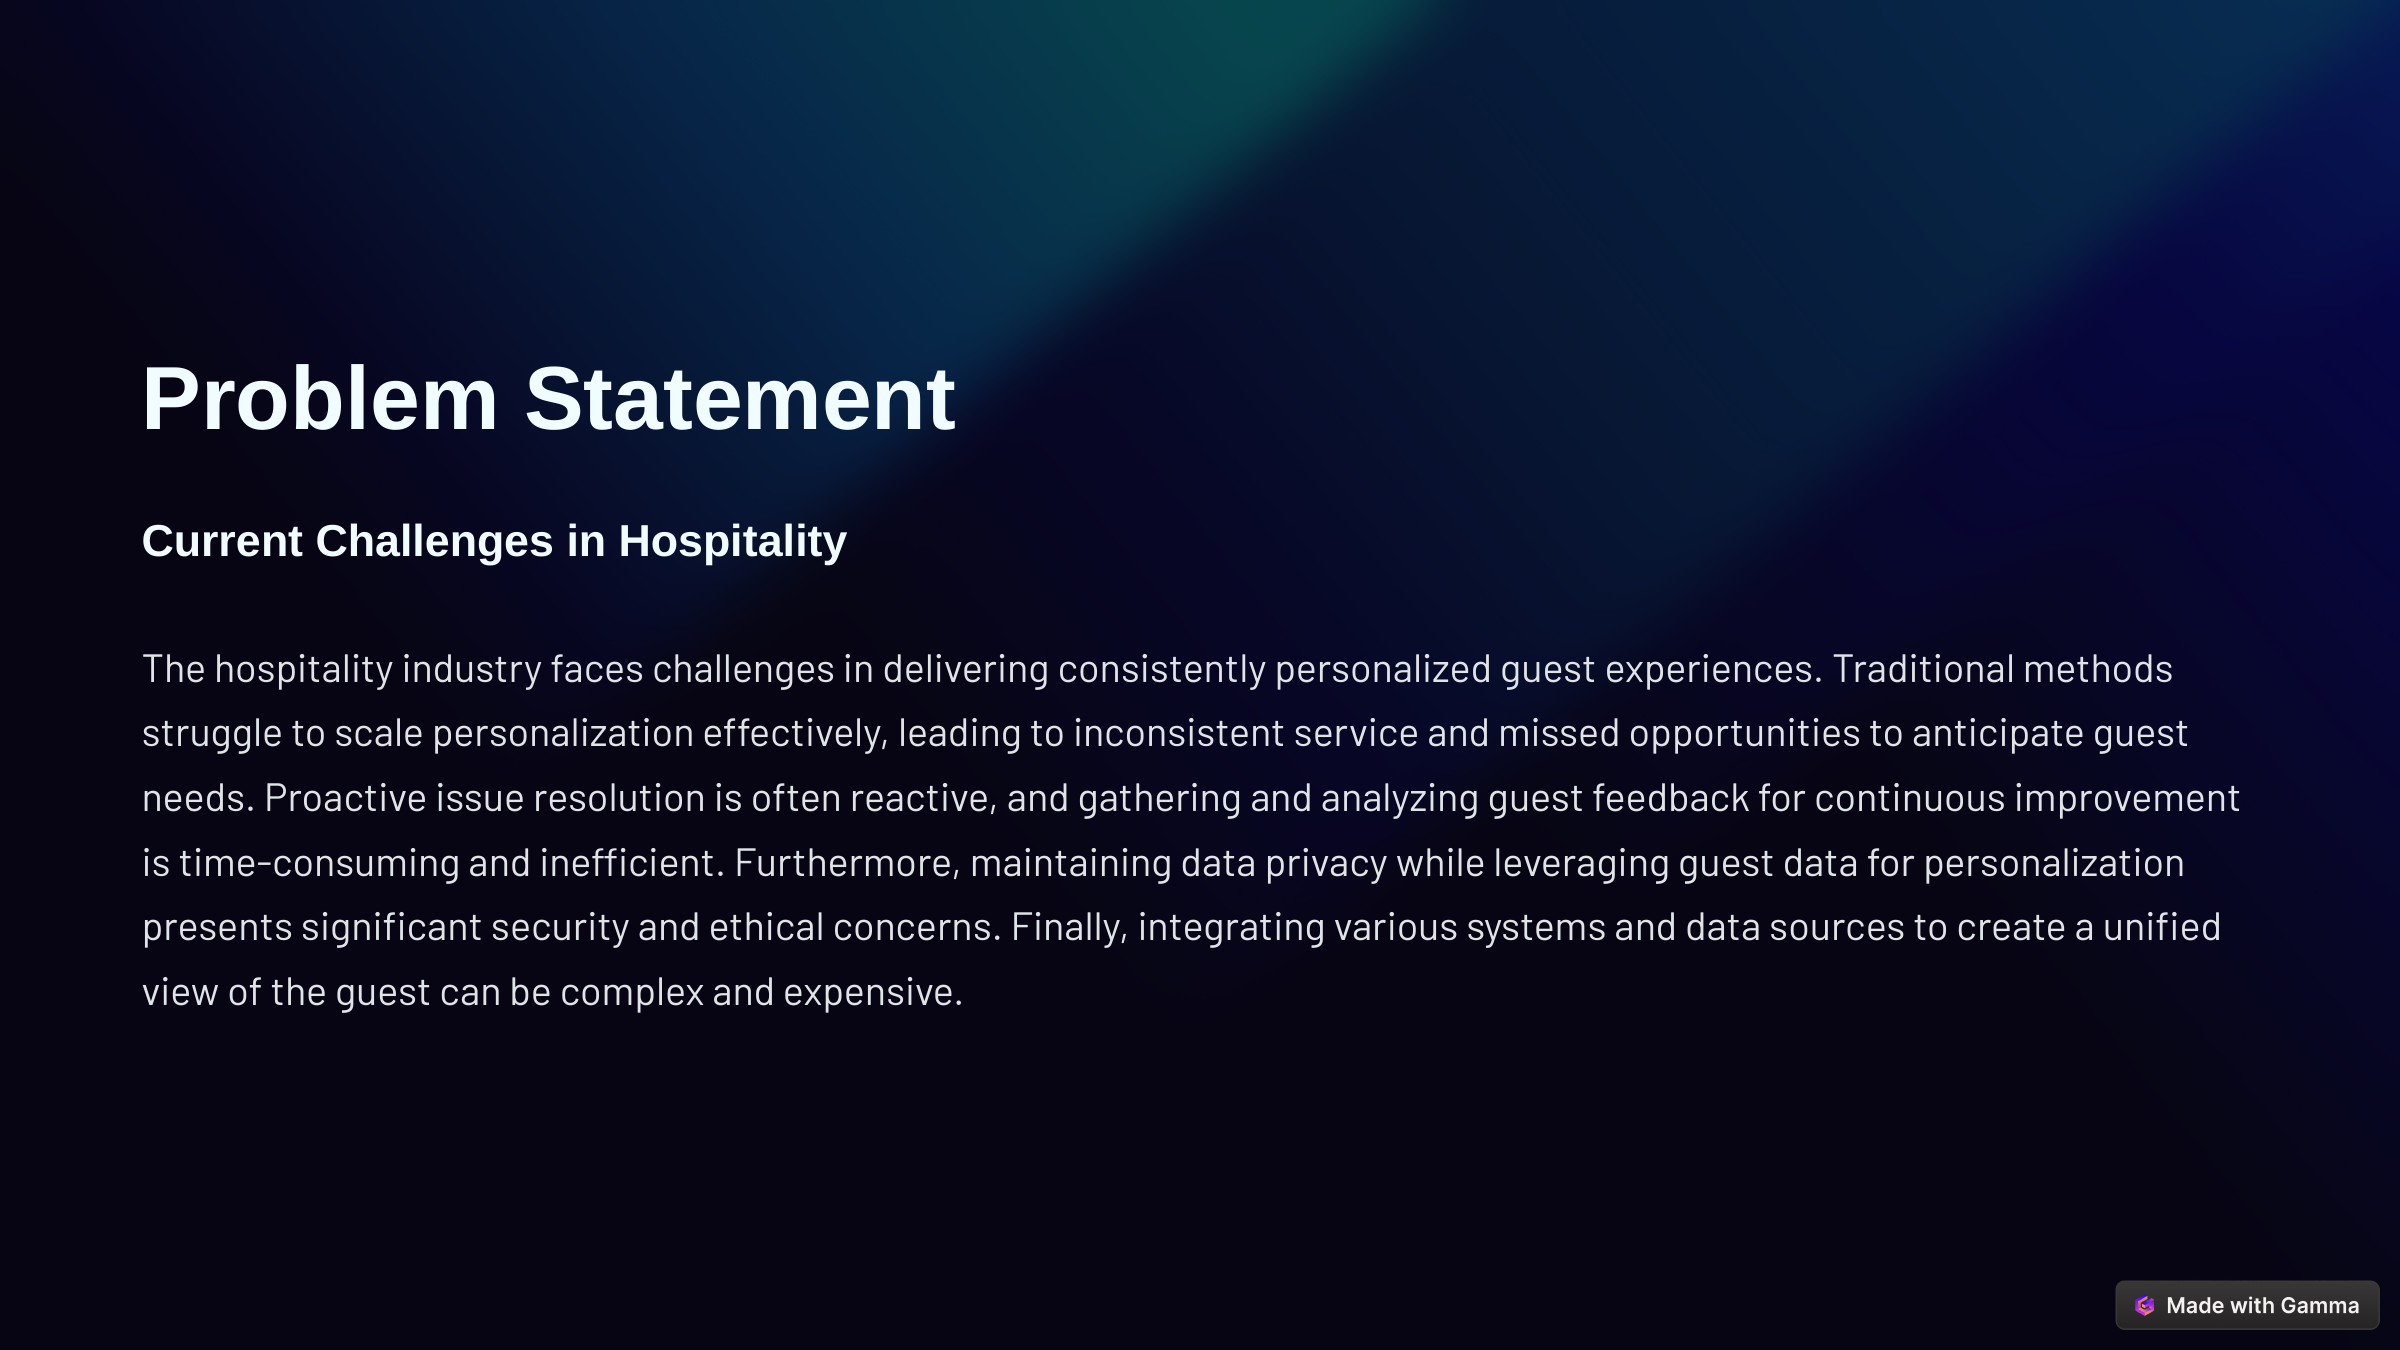

Problem Statement
Current Challenges in Hospitality
The hospitality industry faces challenges in delivering consistently personalized guest experiences. Traditional methods struggle to scale personalization effectively, leading to inconsistent service and missed opportunities to anticipate guest needs. Proactive issue resolution is often reactive, and gathering and analyzing guest feedback for continuous improvement is time-consuming and inefficient. Furthermore, maintaining data privacy while leveraging guest data for personalization presents significant security and ethical concerns. Finally, integrating various systems and data sources to create a unified view of the guest can be complex and expensive.